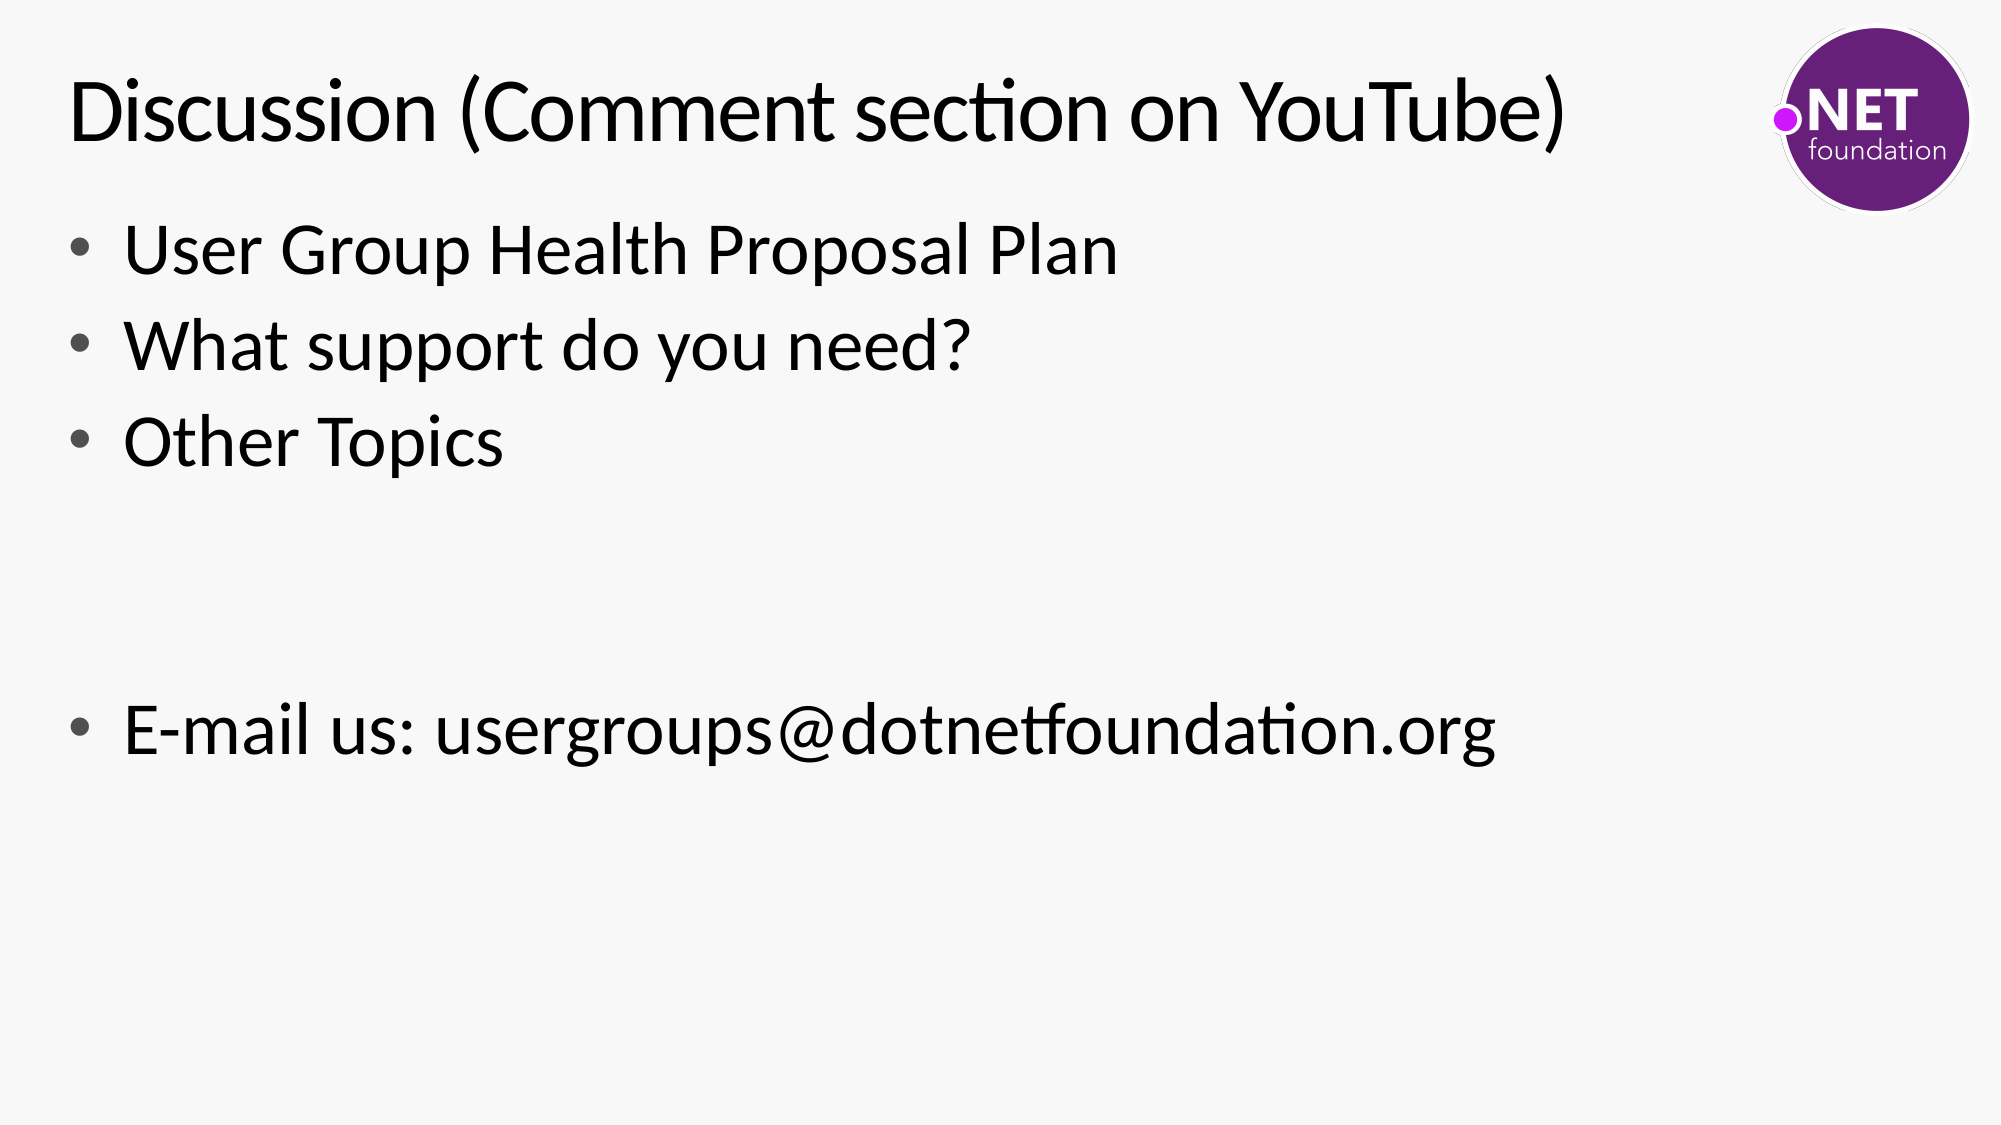

# Discussion (Comment section on YouTube)
User Group Health Proposal Plan
What support do you need?
Other Topics

E-mail us: usergroups@dotnetfoundation.org